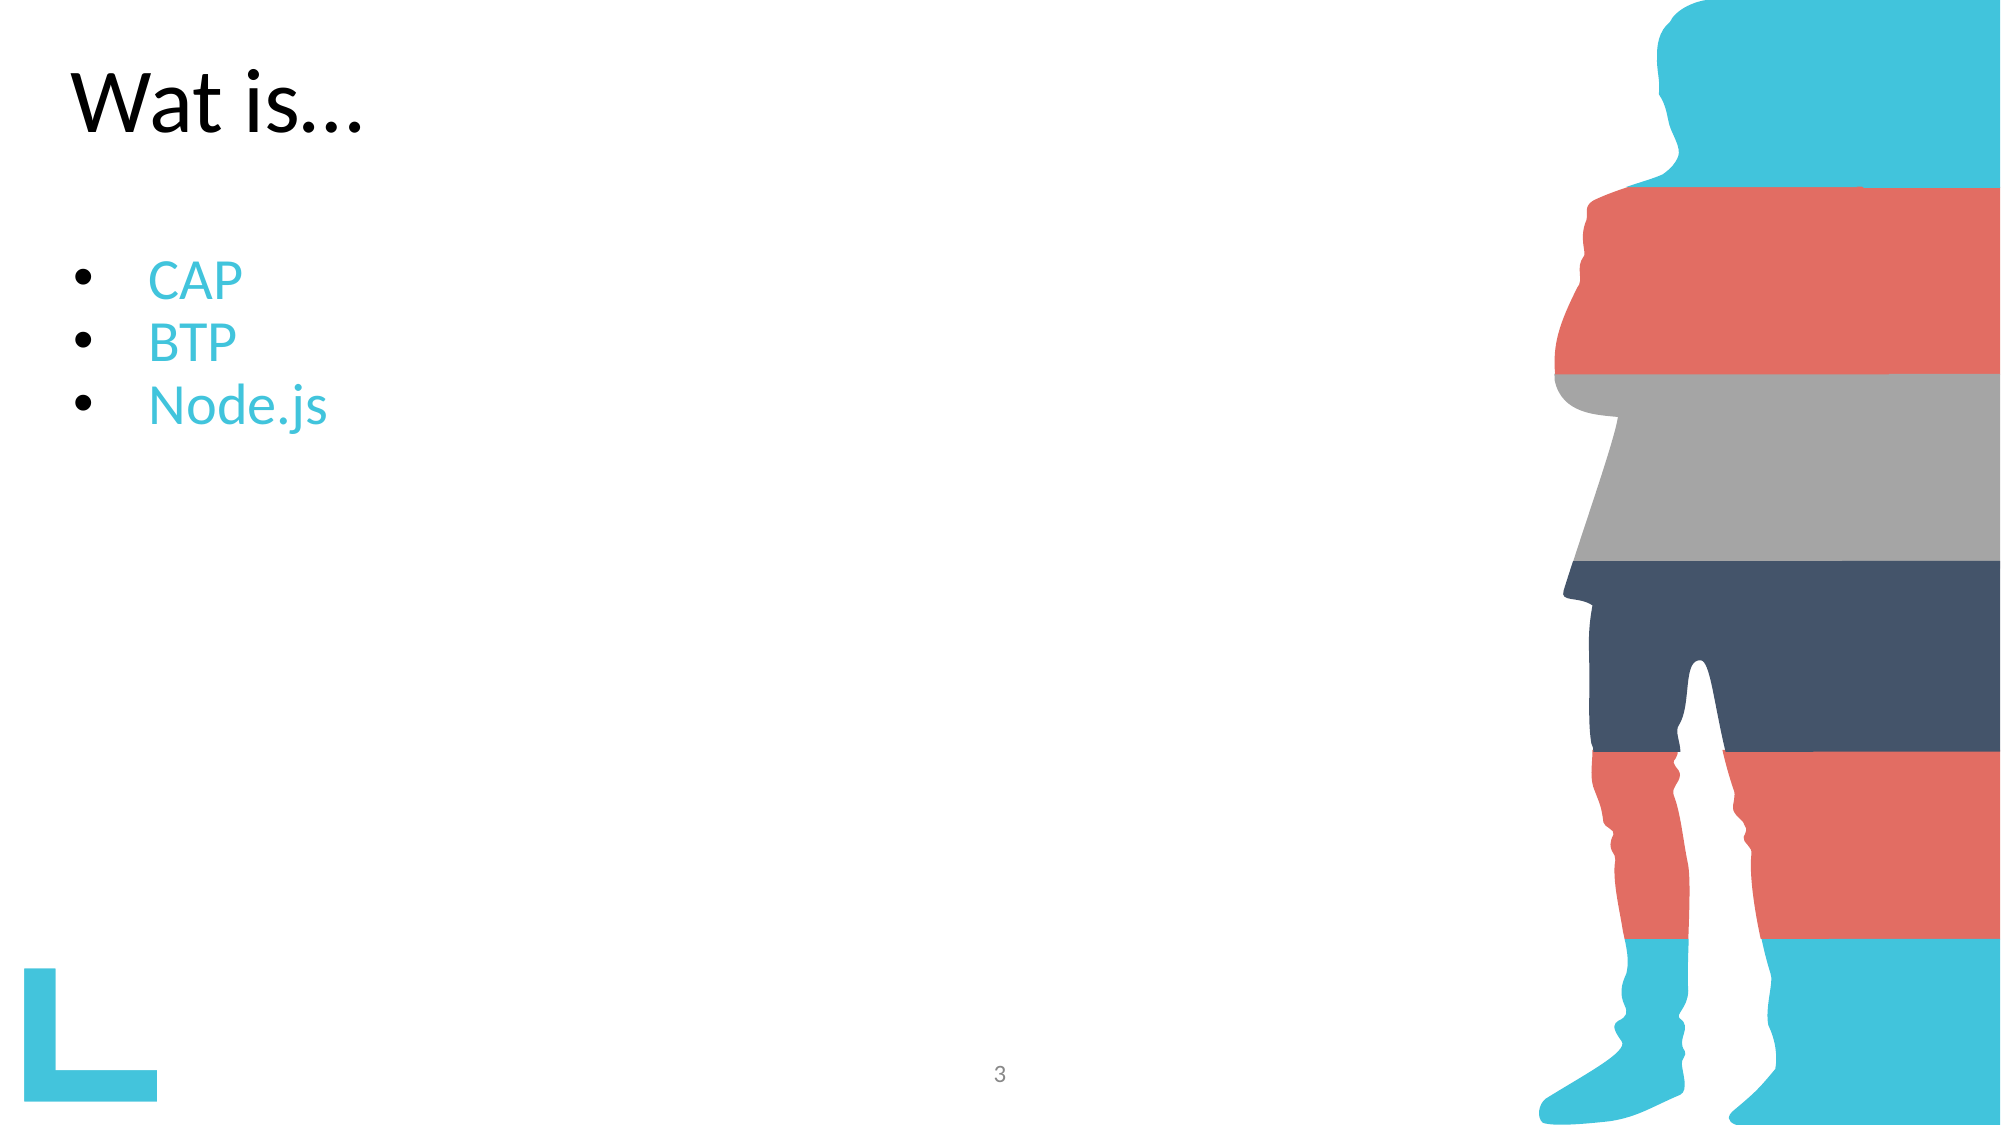

# Wat is…
CAP
BTP
Node.js
3